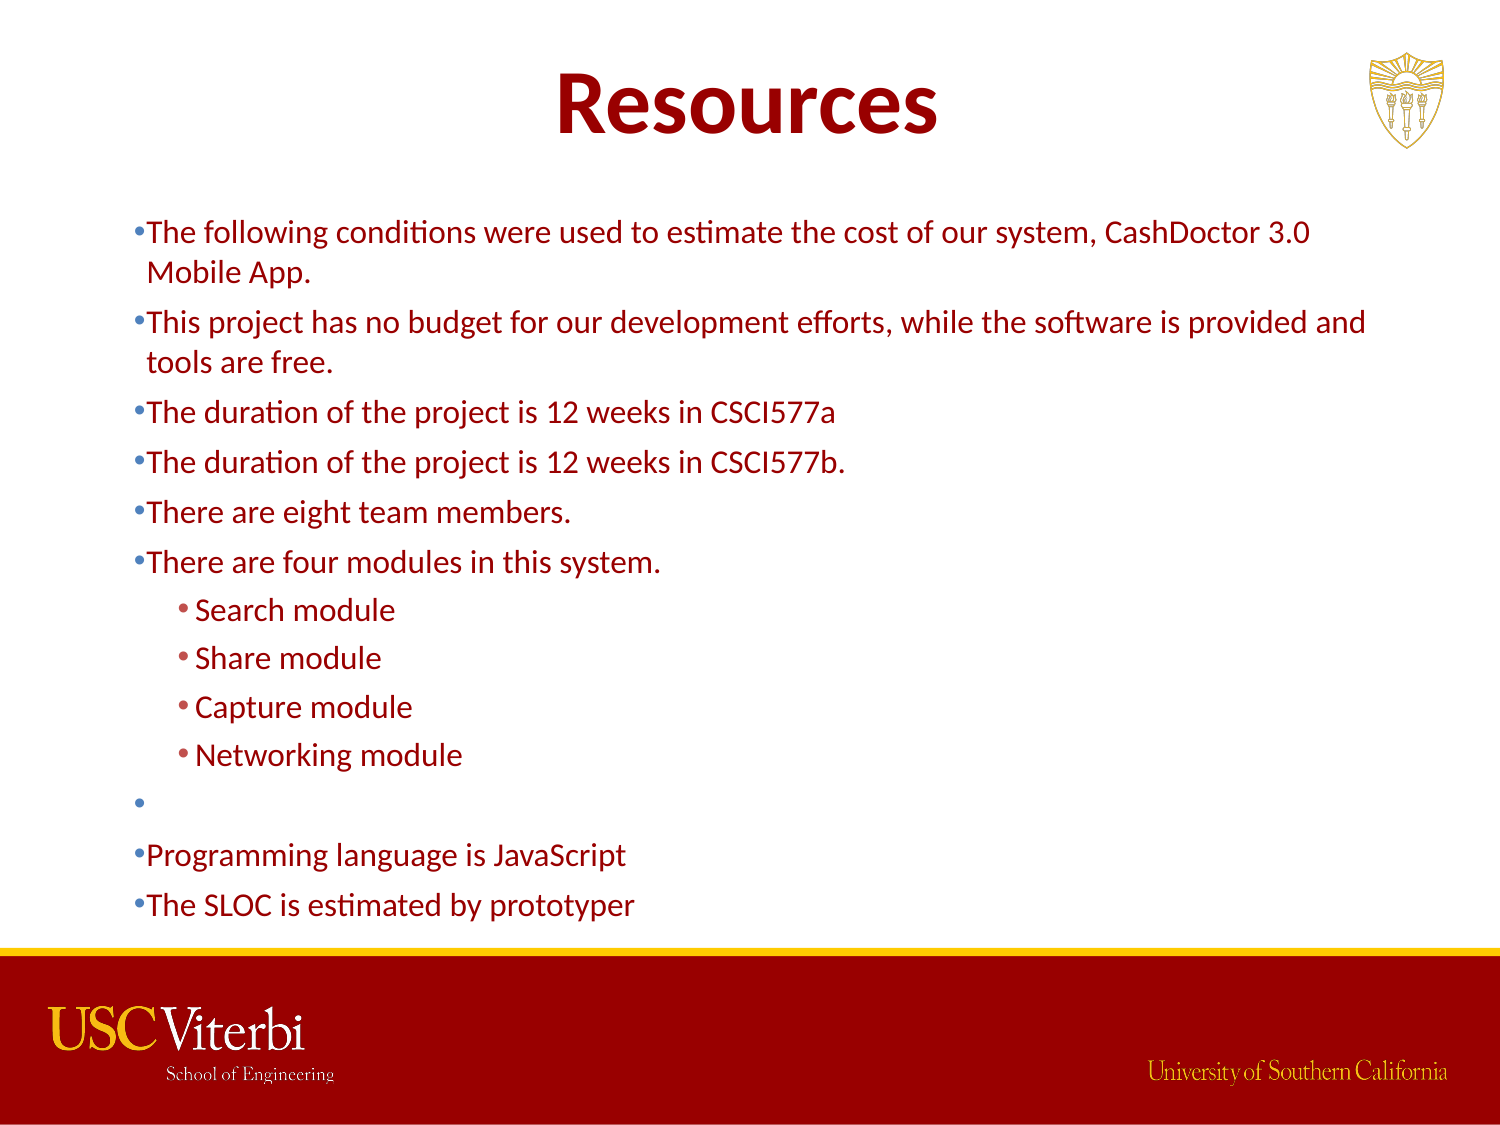

# Resources
The following conditions were used to estimate the cost of our system, CashDoctor 3.0 Mobile App.
This project has no budget for our development efforts, while the software is provided and tools are free.
The duration of the project is 12 weeks in CSCI577a
The duration of the project is 12 weeks in CSCI577b.
There are eight team members.
There are four modules in this system.
Search module
Share module
Capture module
Networking module

Programming language is JavaScript
The SLOC is estimated by prototyper